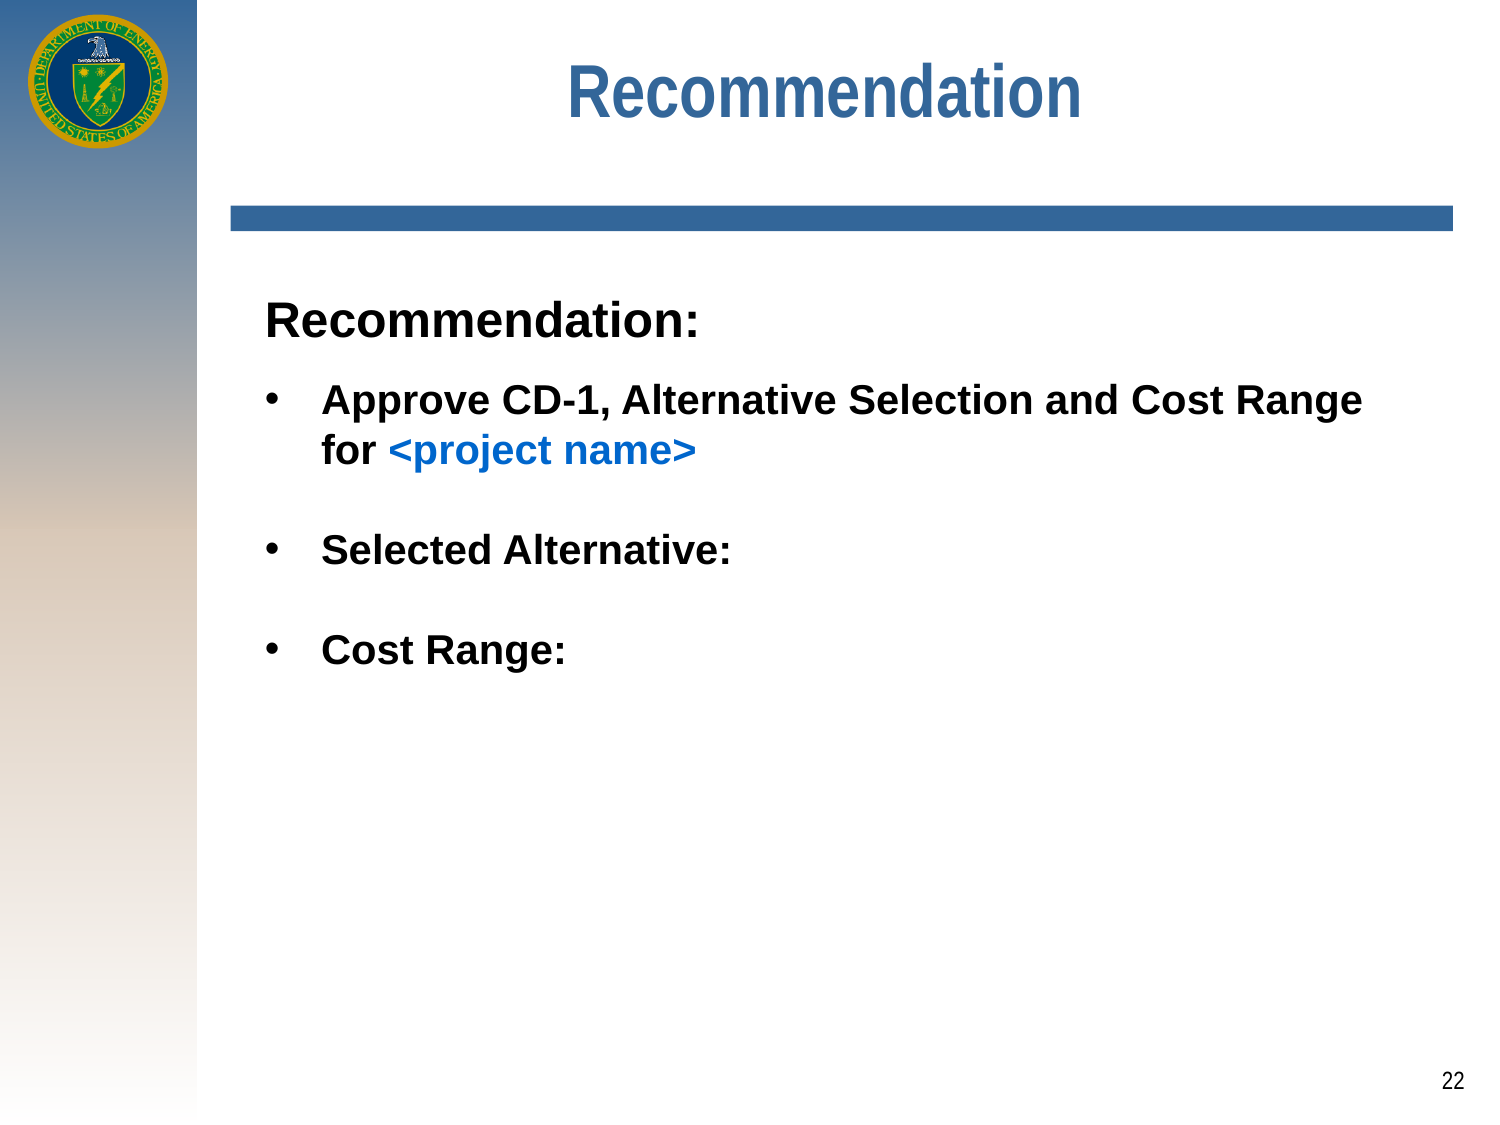

Recommendation

Recommendation:
Approve CD-1, Alternative Selection and Cost Range for <project name>

Selected Alternative:

Cost Range:
22